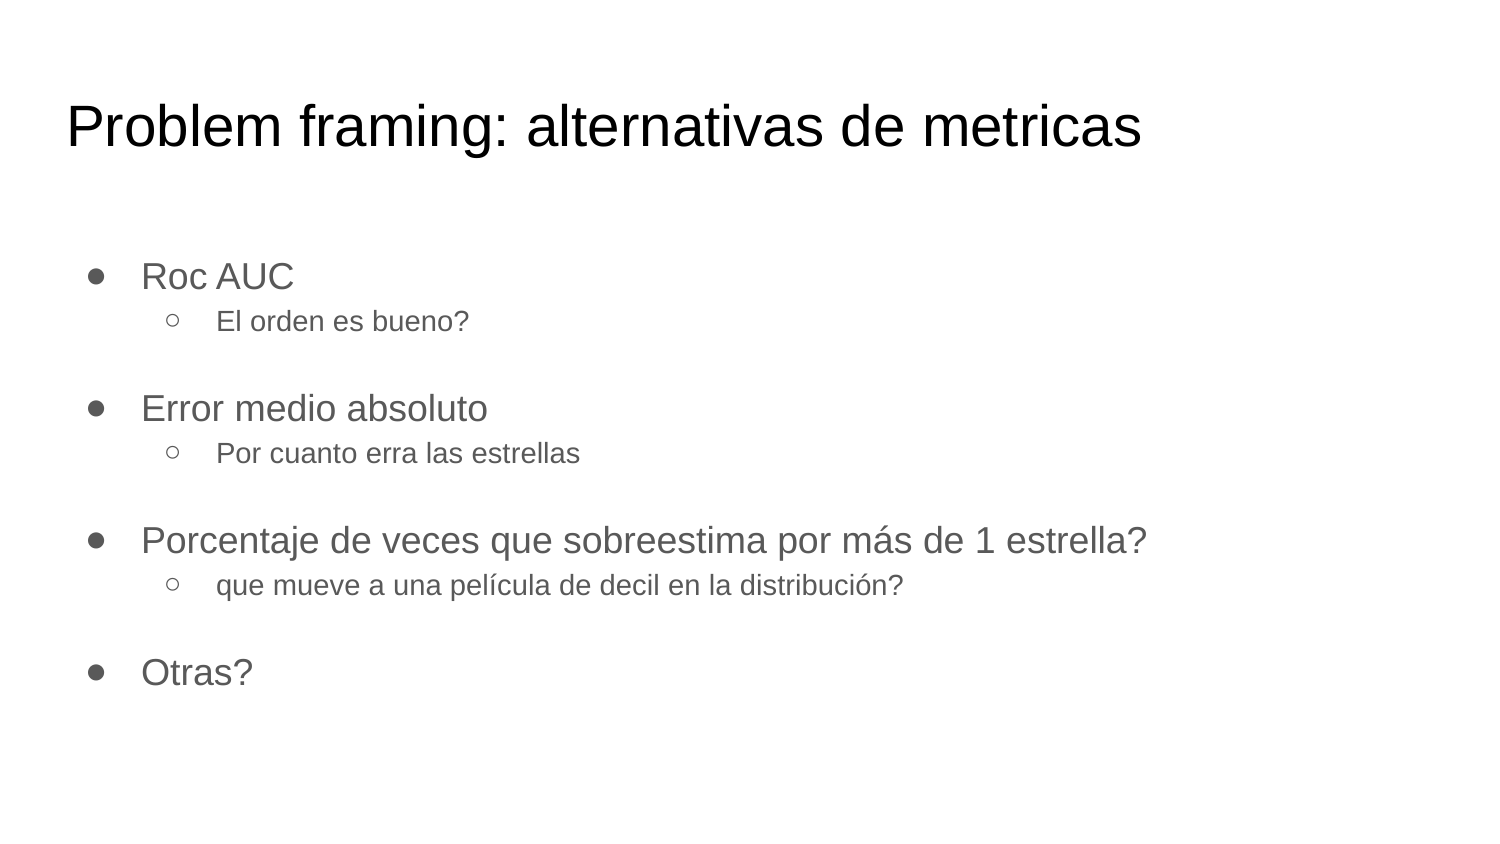

# Problem framing: alternativas de metricas
Roc AUC
El orden es bueno?
Error medio absoluto
Por cuanto erra las estrellas
Porcentaje de veces que sobreestima por más de 1 estrella?
que mueve a una película de decil en la distribución?
Otras?